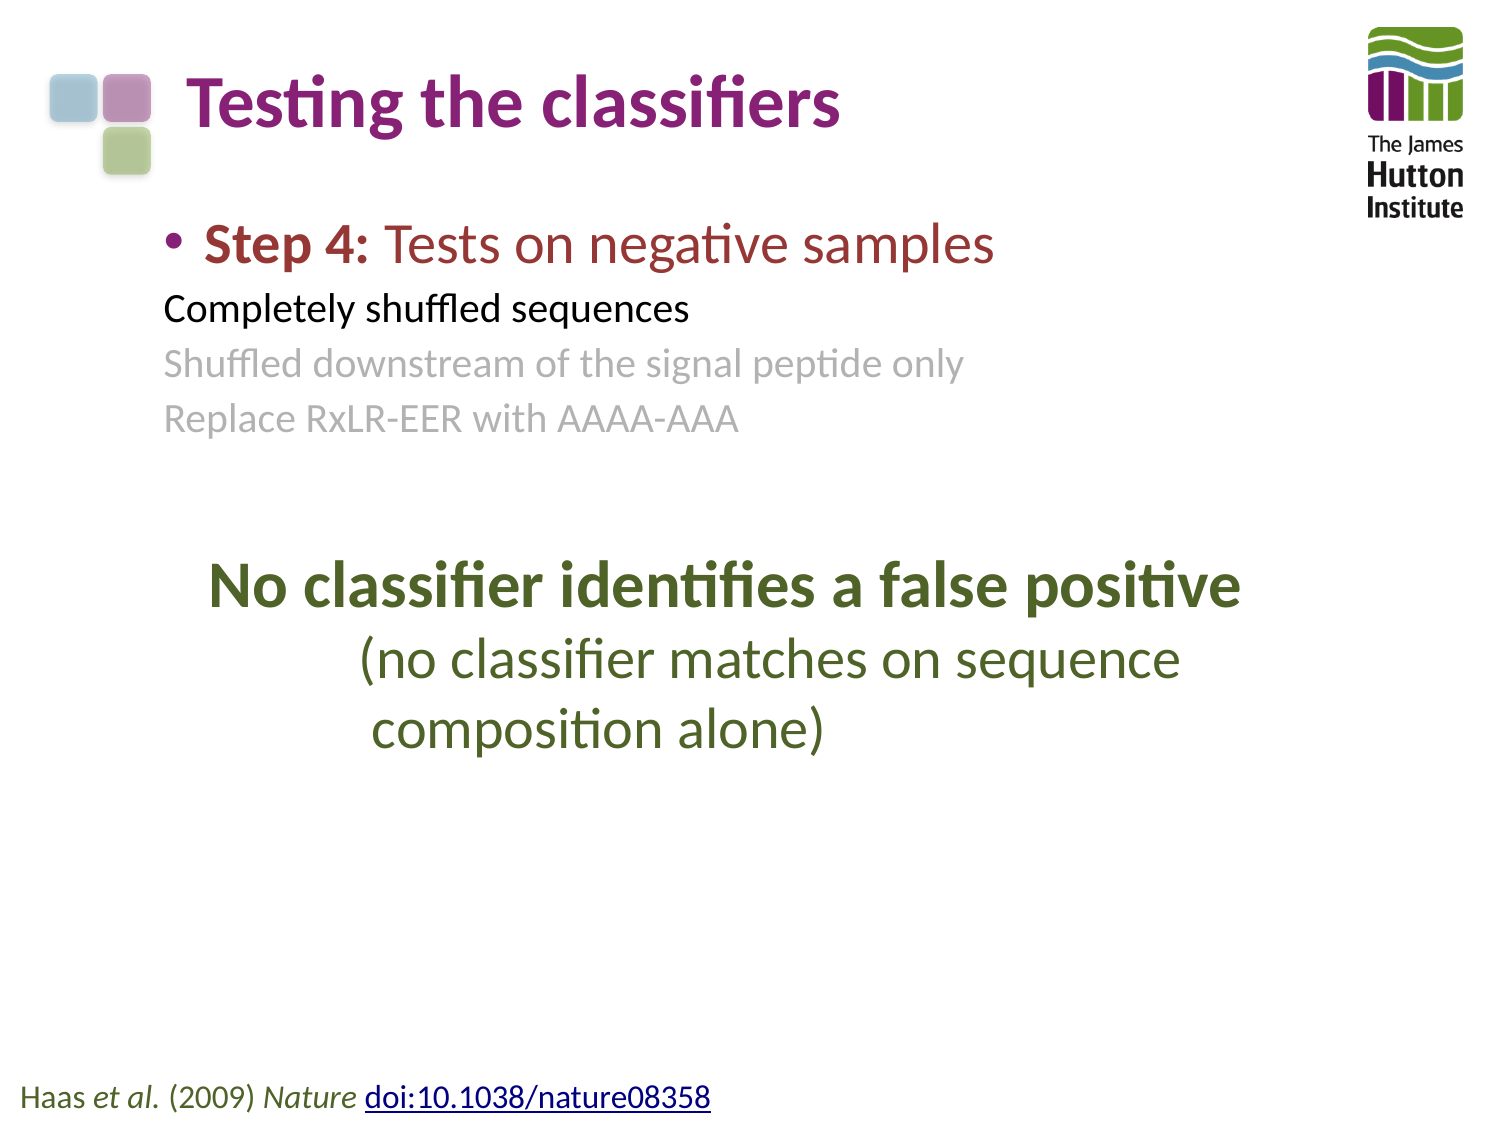

# Testing the classifiers
Step 4: Tests on negative samples
Completely shuffled sequences
Shuffled downstream of the signal peptide only
Replace RxLR-EER with AAAA-AAA
No classifier identifies a false positive
	(no classifier matches on sequence
	 composition alone)
Haas et al. (2009) Nature doi:10.1038/nature08358